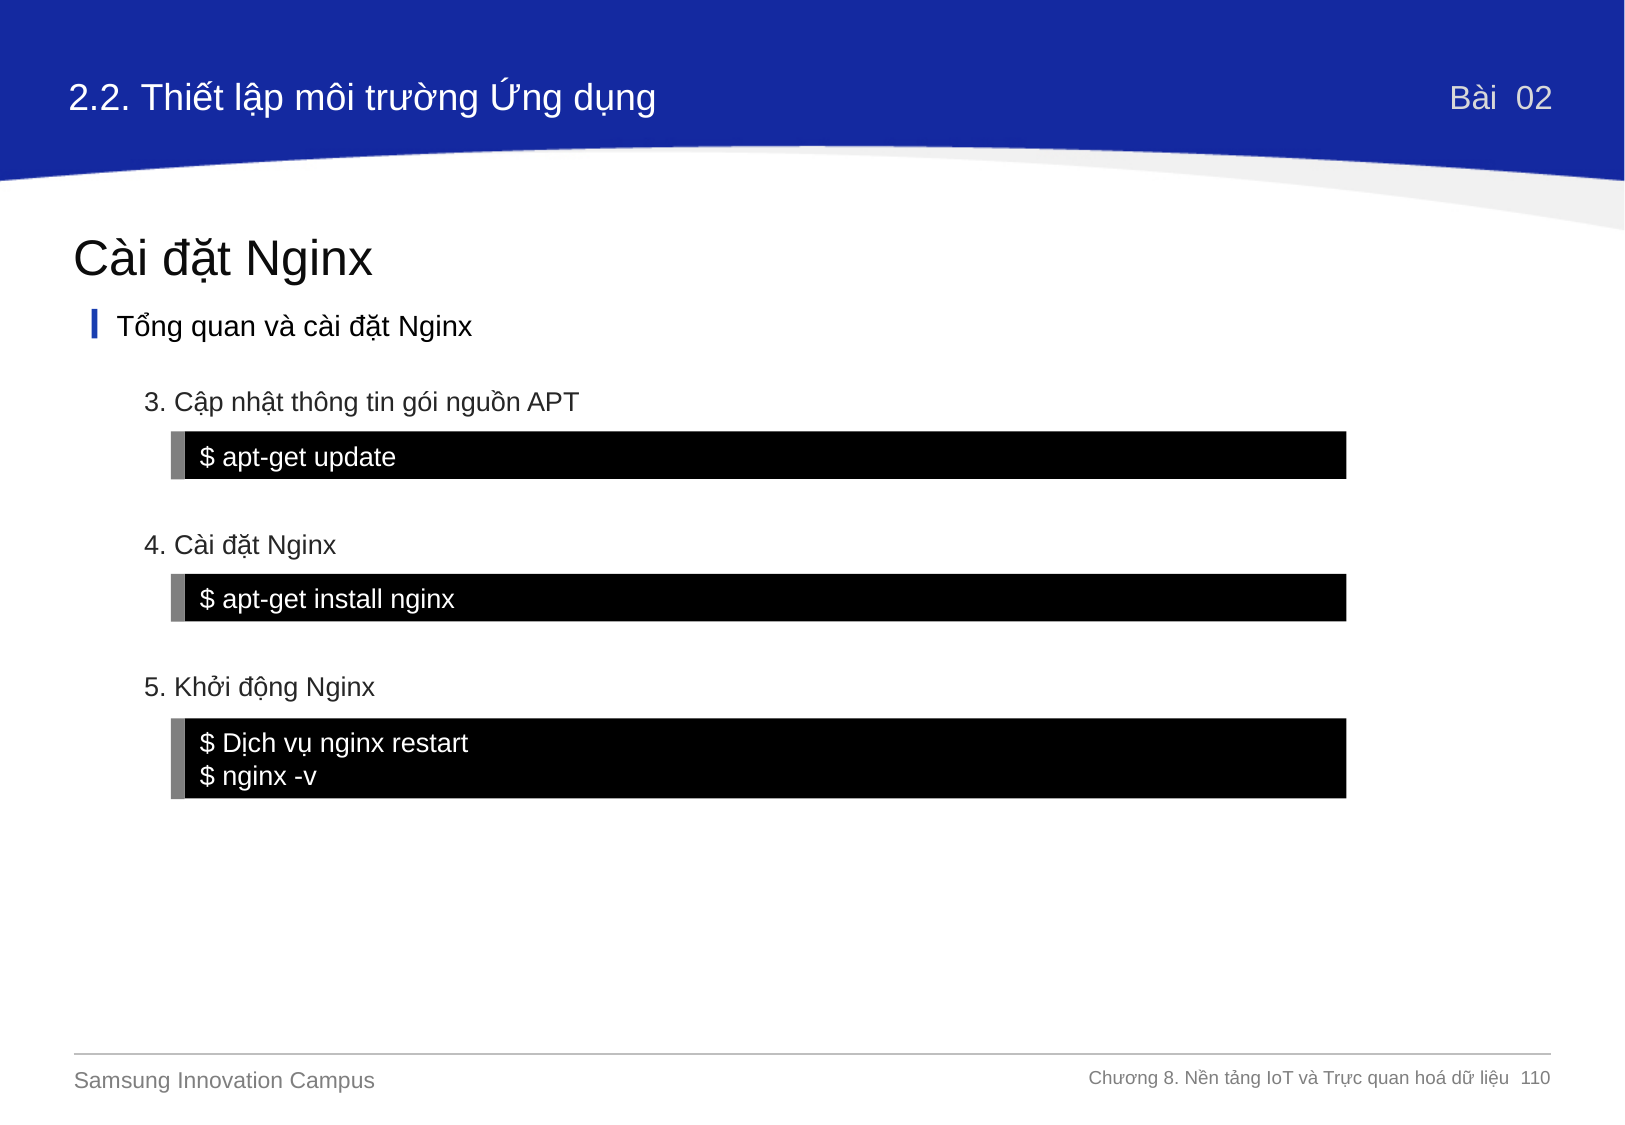

2.2. Thiết lập môi trường Ứng dụng
Bài  02
Cài đặt Nginx
Tổng quan và cài đặt Nginx

3. Cập nhật thông tin gói nguồn APT

$ apt-get update
4. Cài đặt Nginx

$ apt-get install nginx
5. Khởi động Nginx

$ Dịch vụ nginx restart
$ nginx -v